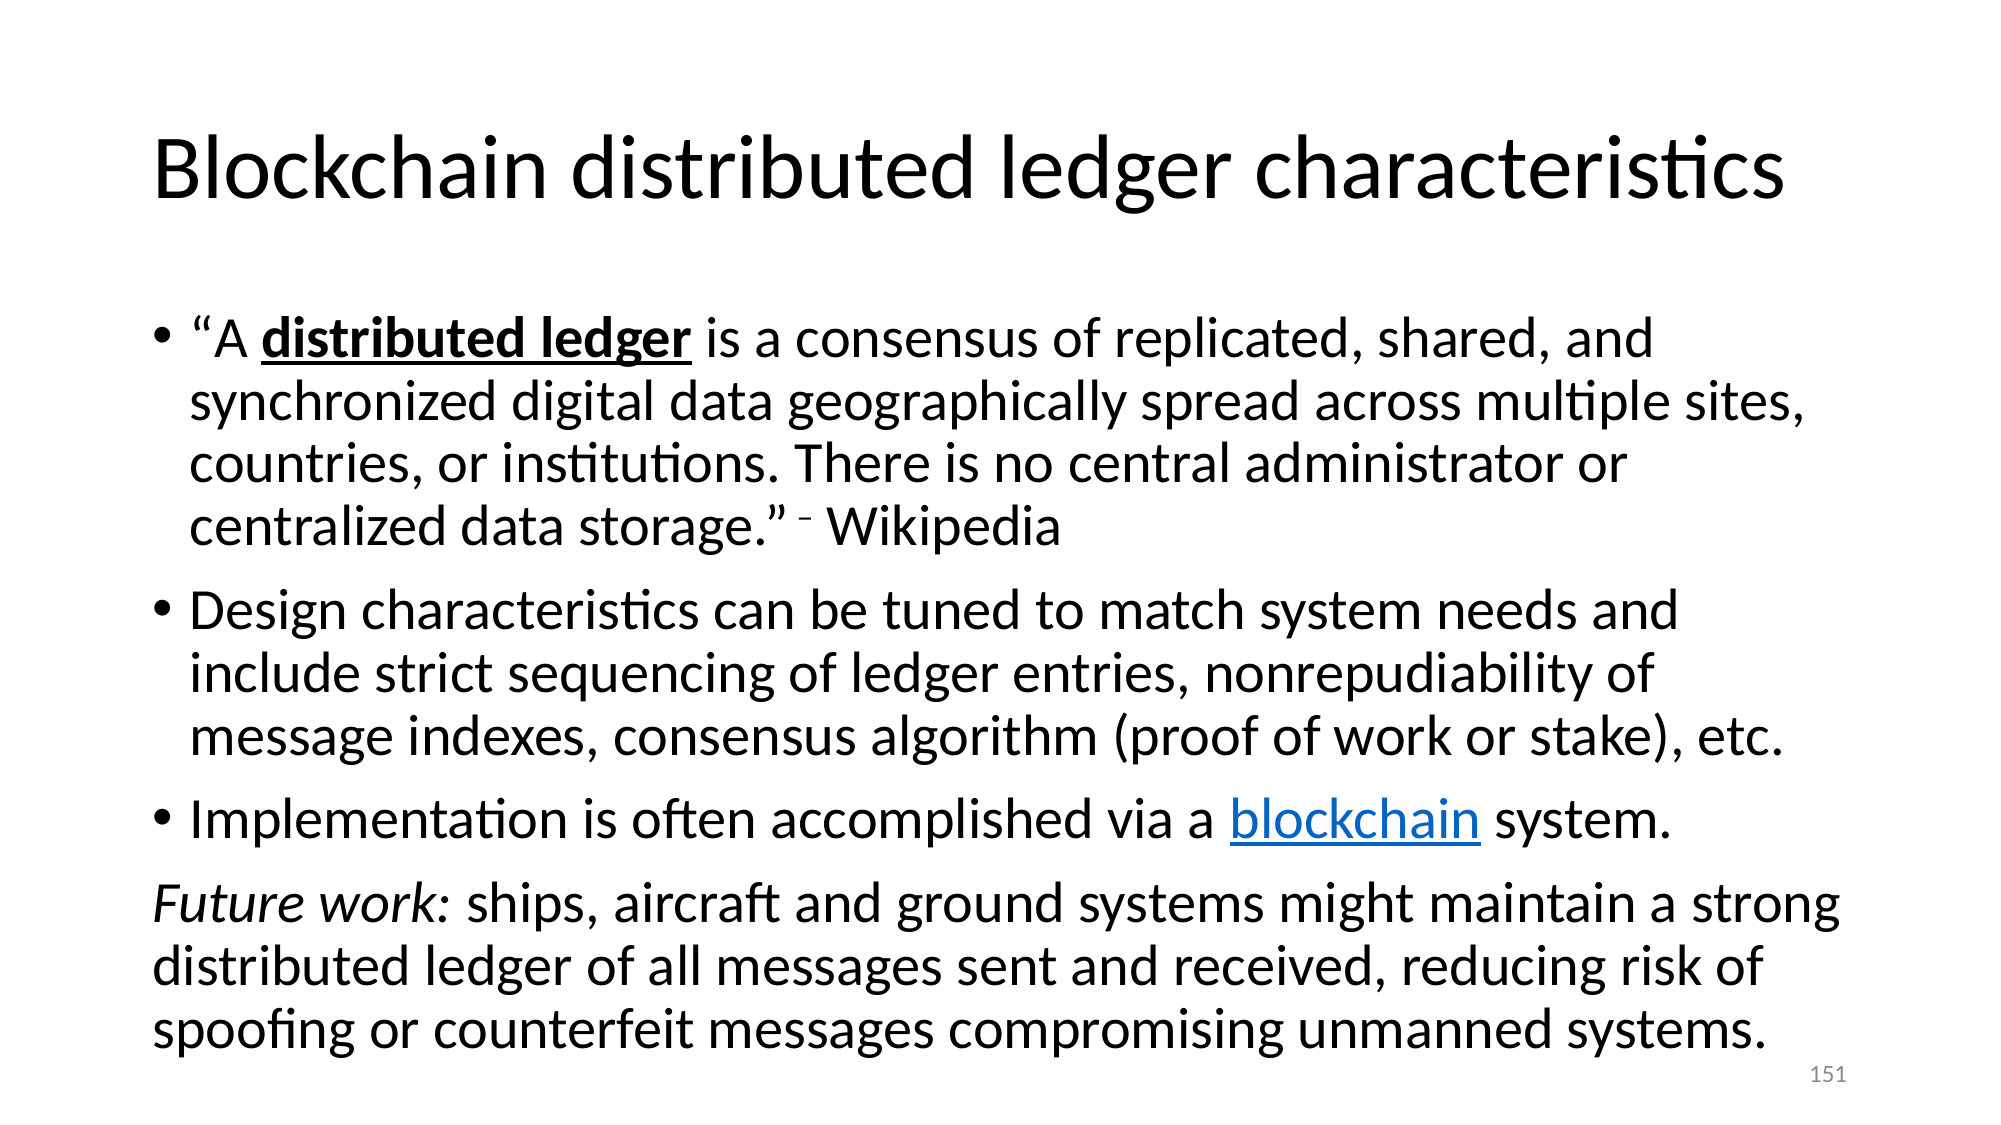

# Blockchain distributed ledger characteristics
“A distributed ledger is a consensus of replicated, shared, and synchronized digital data geographically spread across multiple sites, countries, or institutions. There is no central administrator or centralized data storage.” – Wikipedia
Design characteristics can be tuned to match system needs and include strict sequencing of ledger entries, nonrepudiability of message indexes, consensus algorithm (proof of work or stake), etc.
Implementation is often accomplished via a blockchain system.
Future work: ships, aircraft and ground systems might maintain a strong distributed ledger of all messages sent and received, reducing risk of spoofing or counterfeit messages compromising unmanned systems.
151